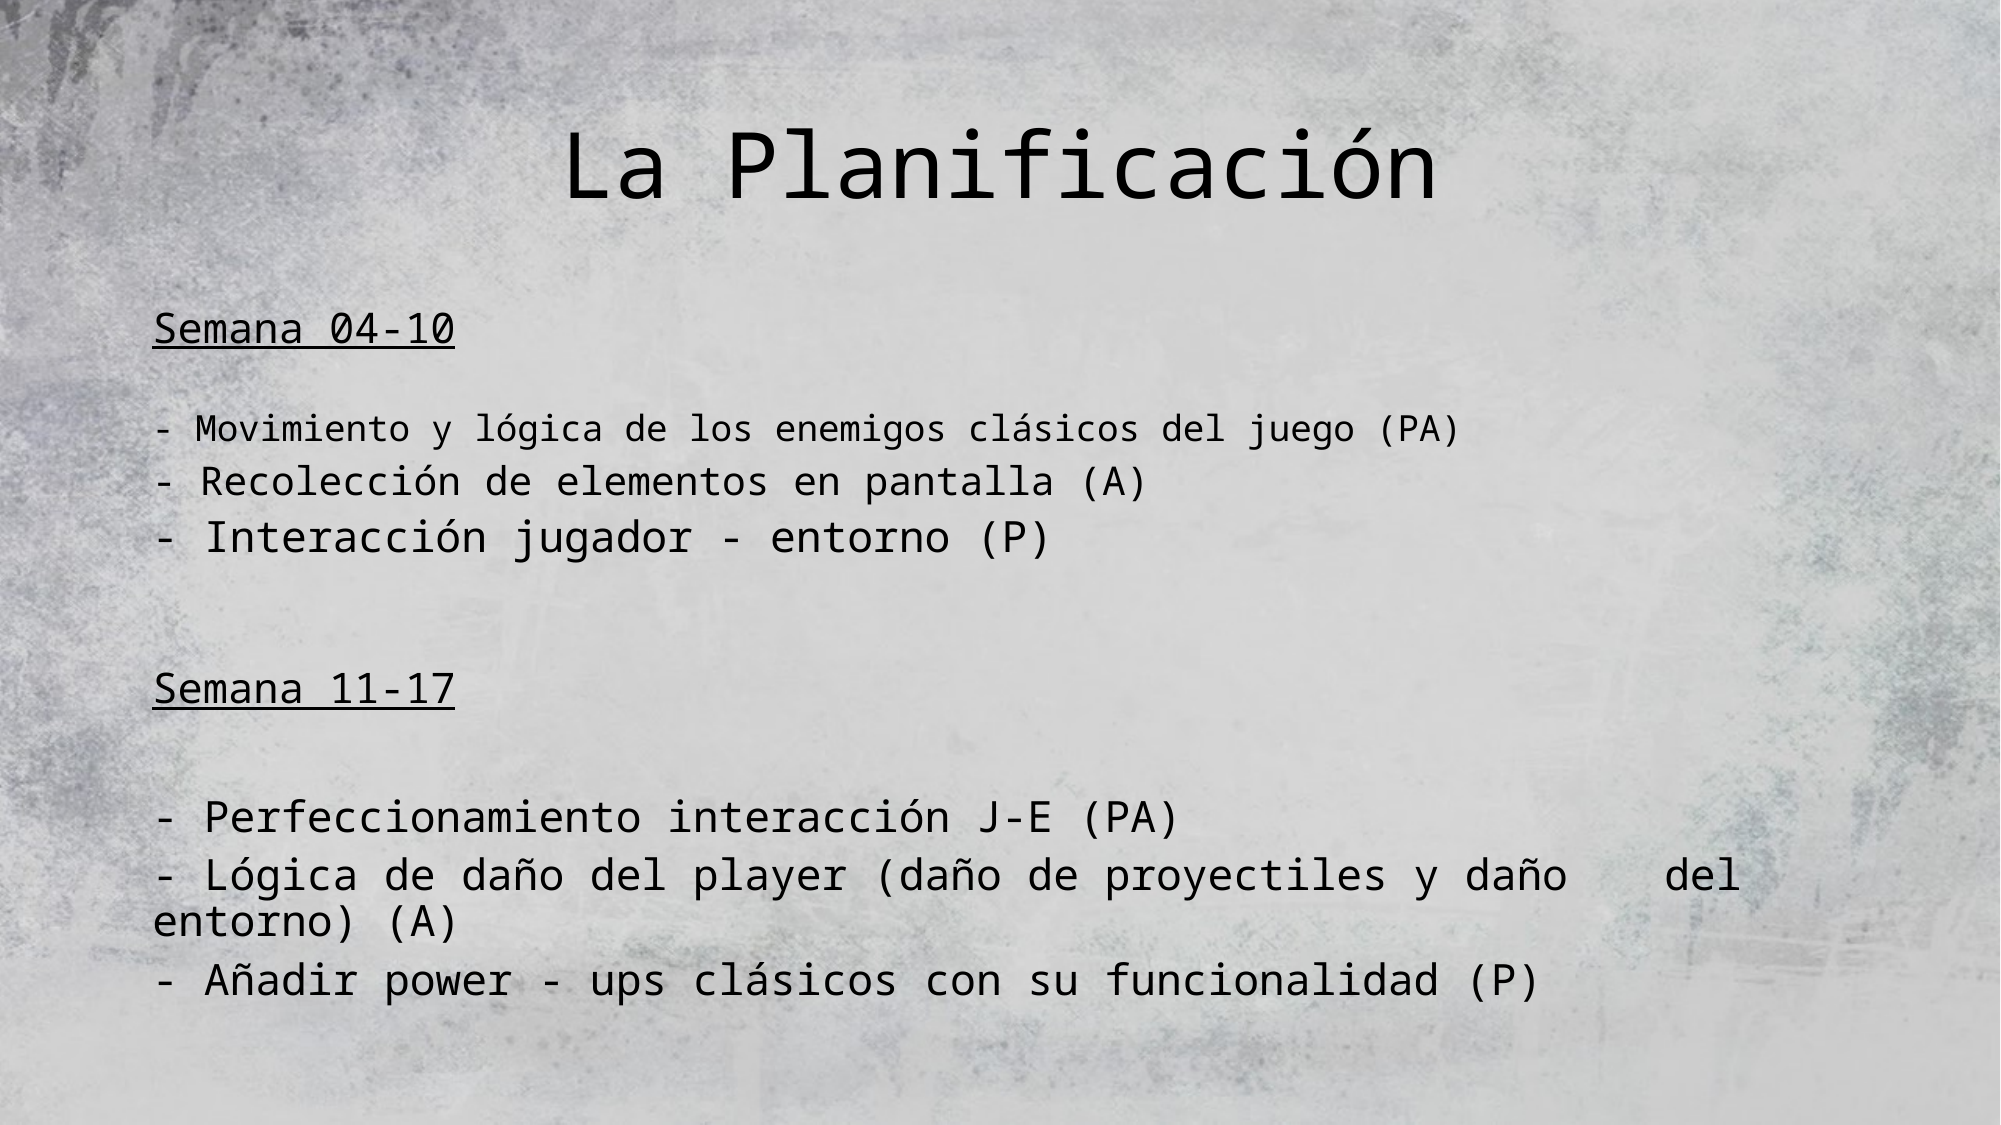

# La Planificación
Semana 04-10

- Movimiento y lógica de los enemigos clásicos del juego (PA)
- Recolección de elementos en pantalla (A)
- Interacción jugador - entorno (P)

Semana 11-17

- Perfeccionamiento interacción J-E (PA)
- Lógica de daño del player (daño de proyectiles y daño   	del entorno) (A)
- Añadir power - ups clásicos con su funcionalidad (P)